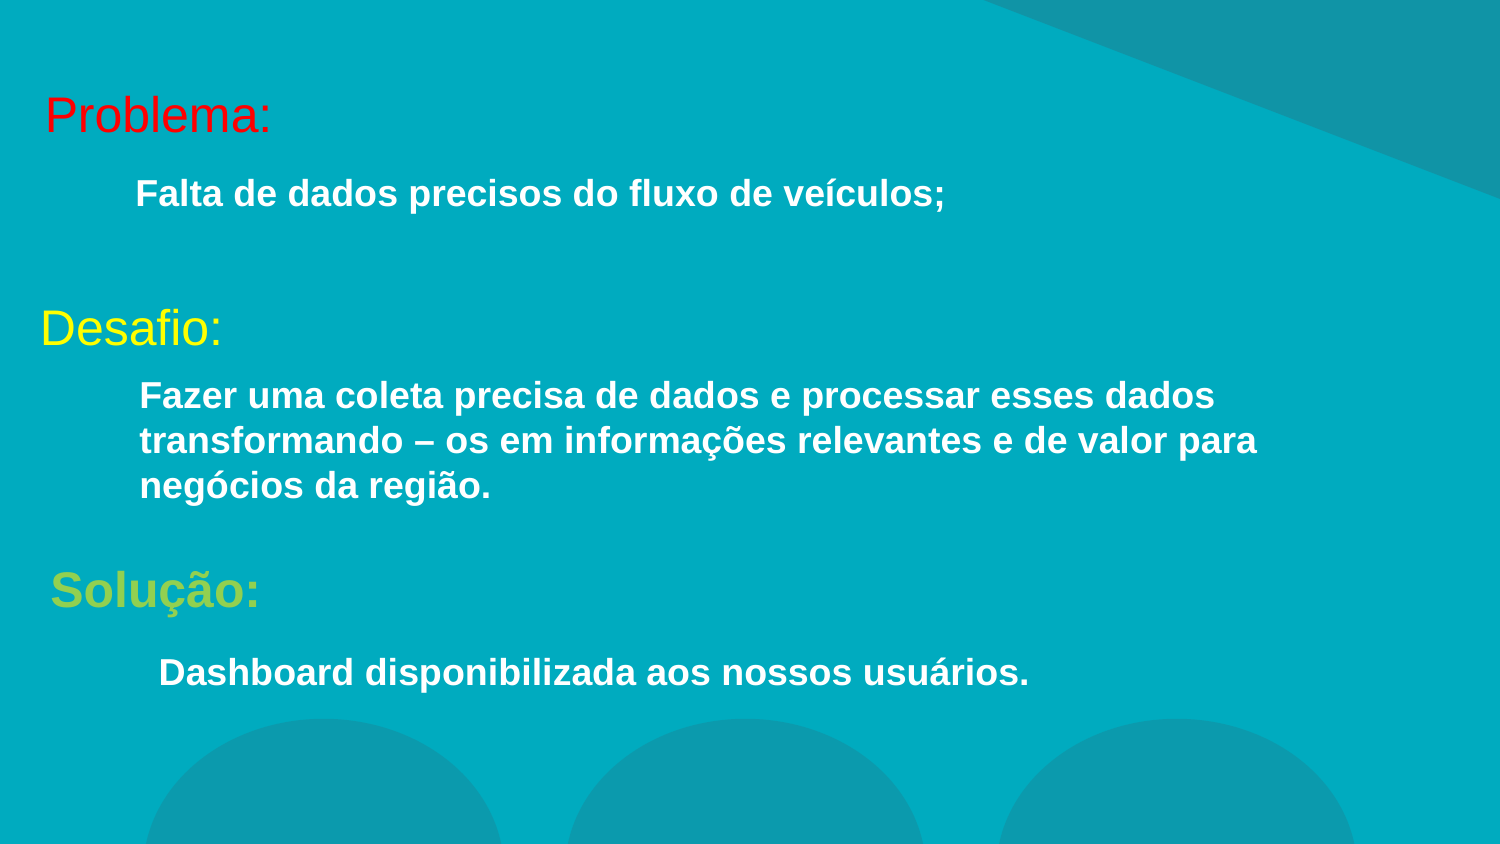

# Problema:
Falta de dados precisos do fluxo de veículos;
Desafio:
Fazer uma coleta precisa de dados e processar esses dados transformando – os em informações relevantes e de valor para negócios da região.
Solução:
Dashboard disponibilizada aos nossos usuários.